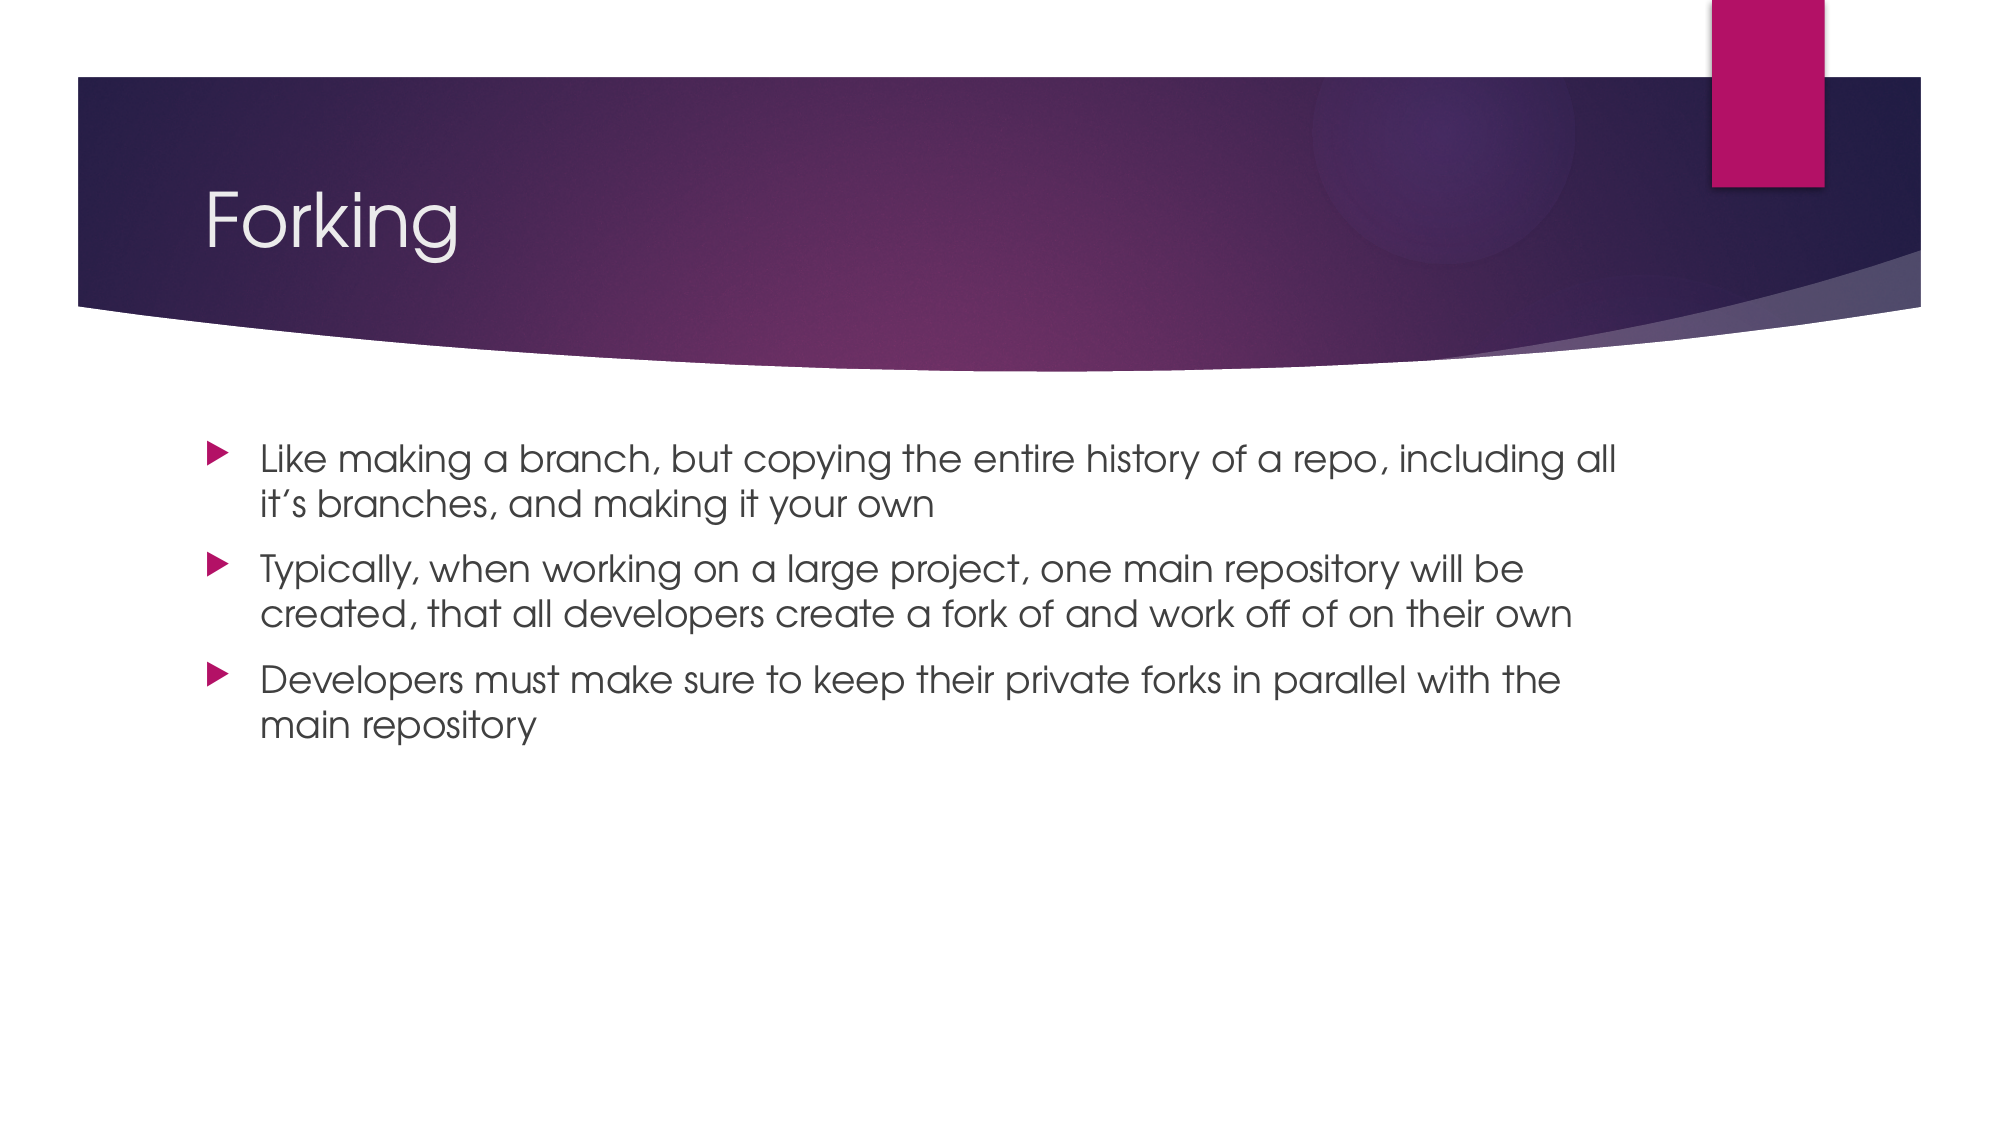

# Forking
Like making a branch, but copying the entire history of a repo, including all it’s branches, and making it your own
Typically, when working on a large project, one main repository will be created, that all developers create a fork of and work off of on their own
Developers must make sure to keep their private forks in parallel with the main repository